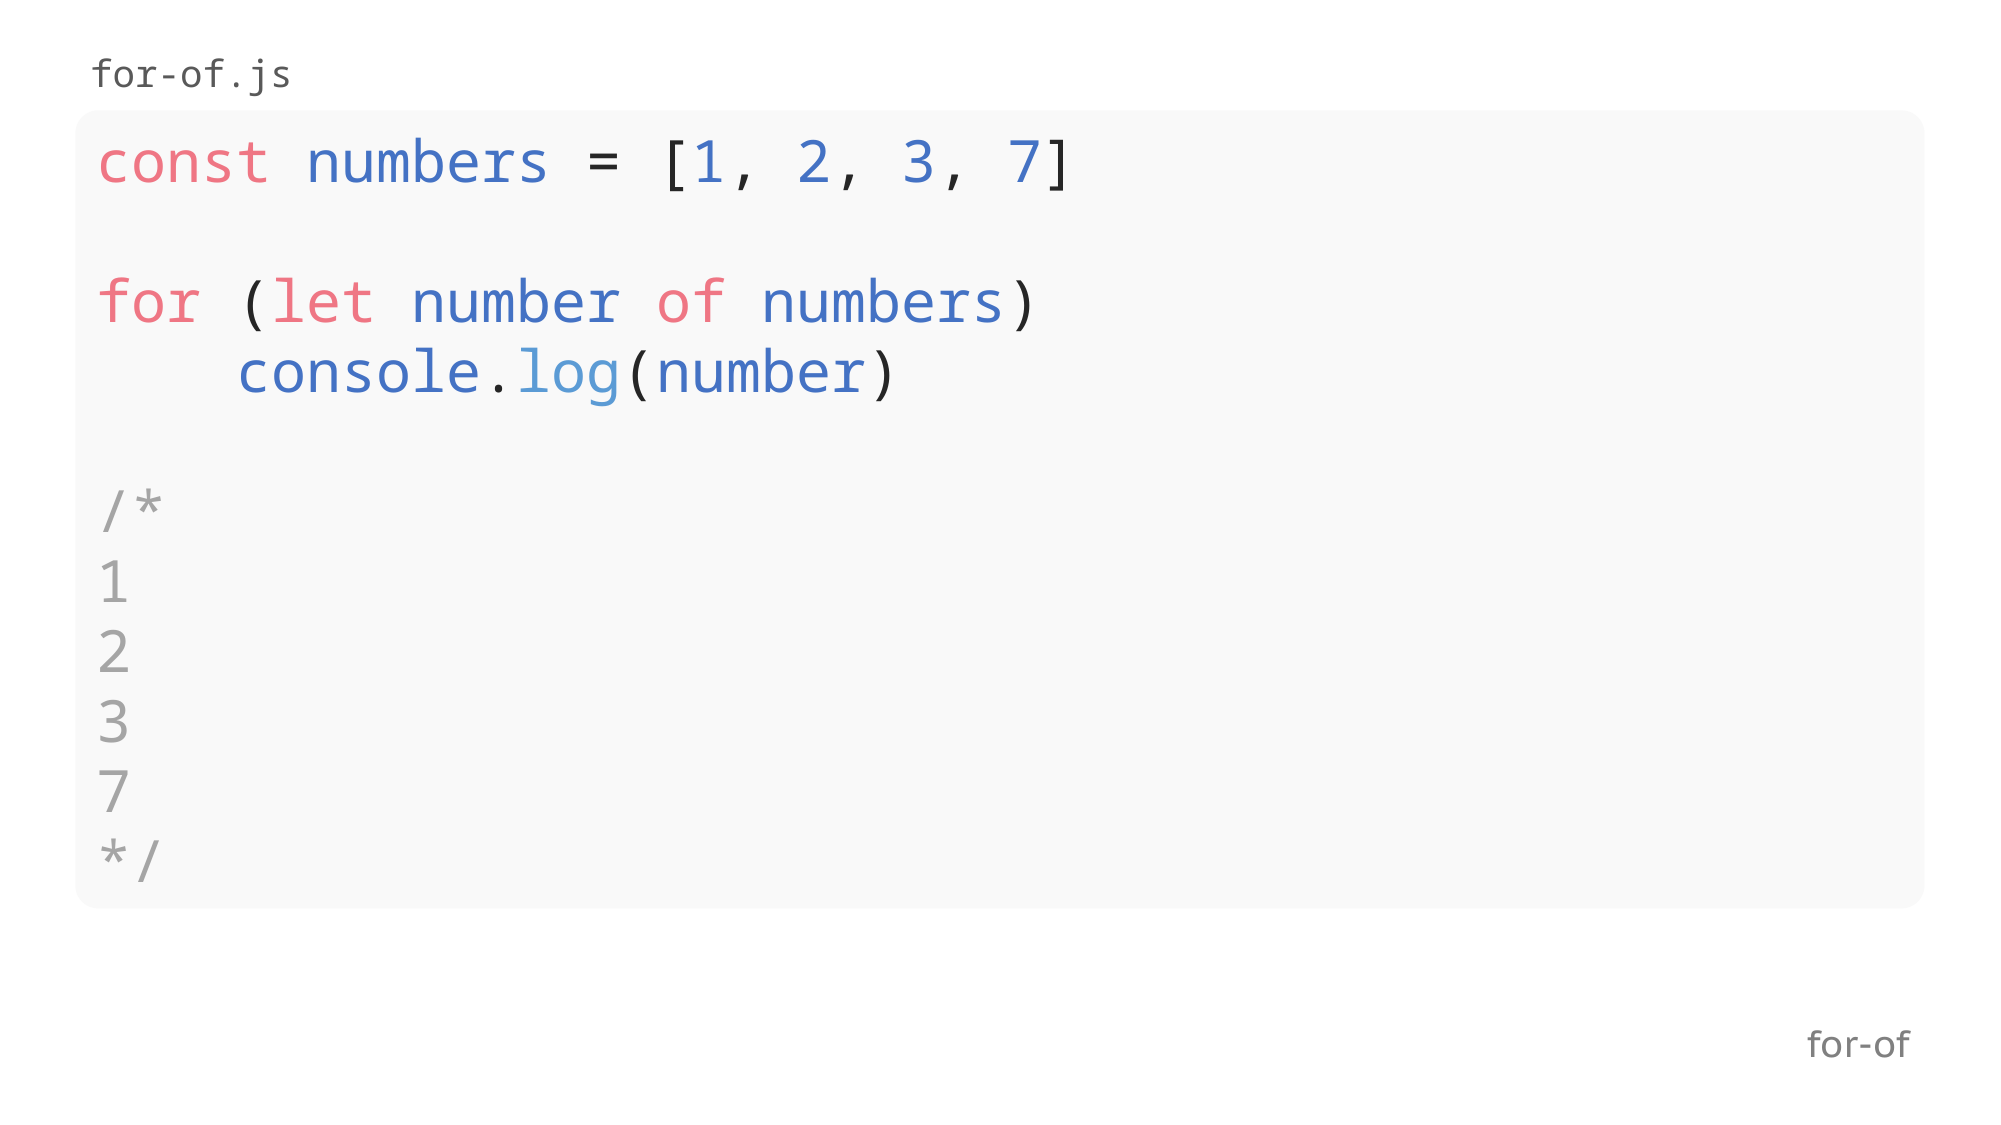

for-of.js
const numbers = [1, 2, 3, 7]

for (let number of numbers)
    console.log(number)

/*
1
2
3
7
*/
for-of